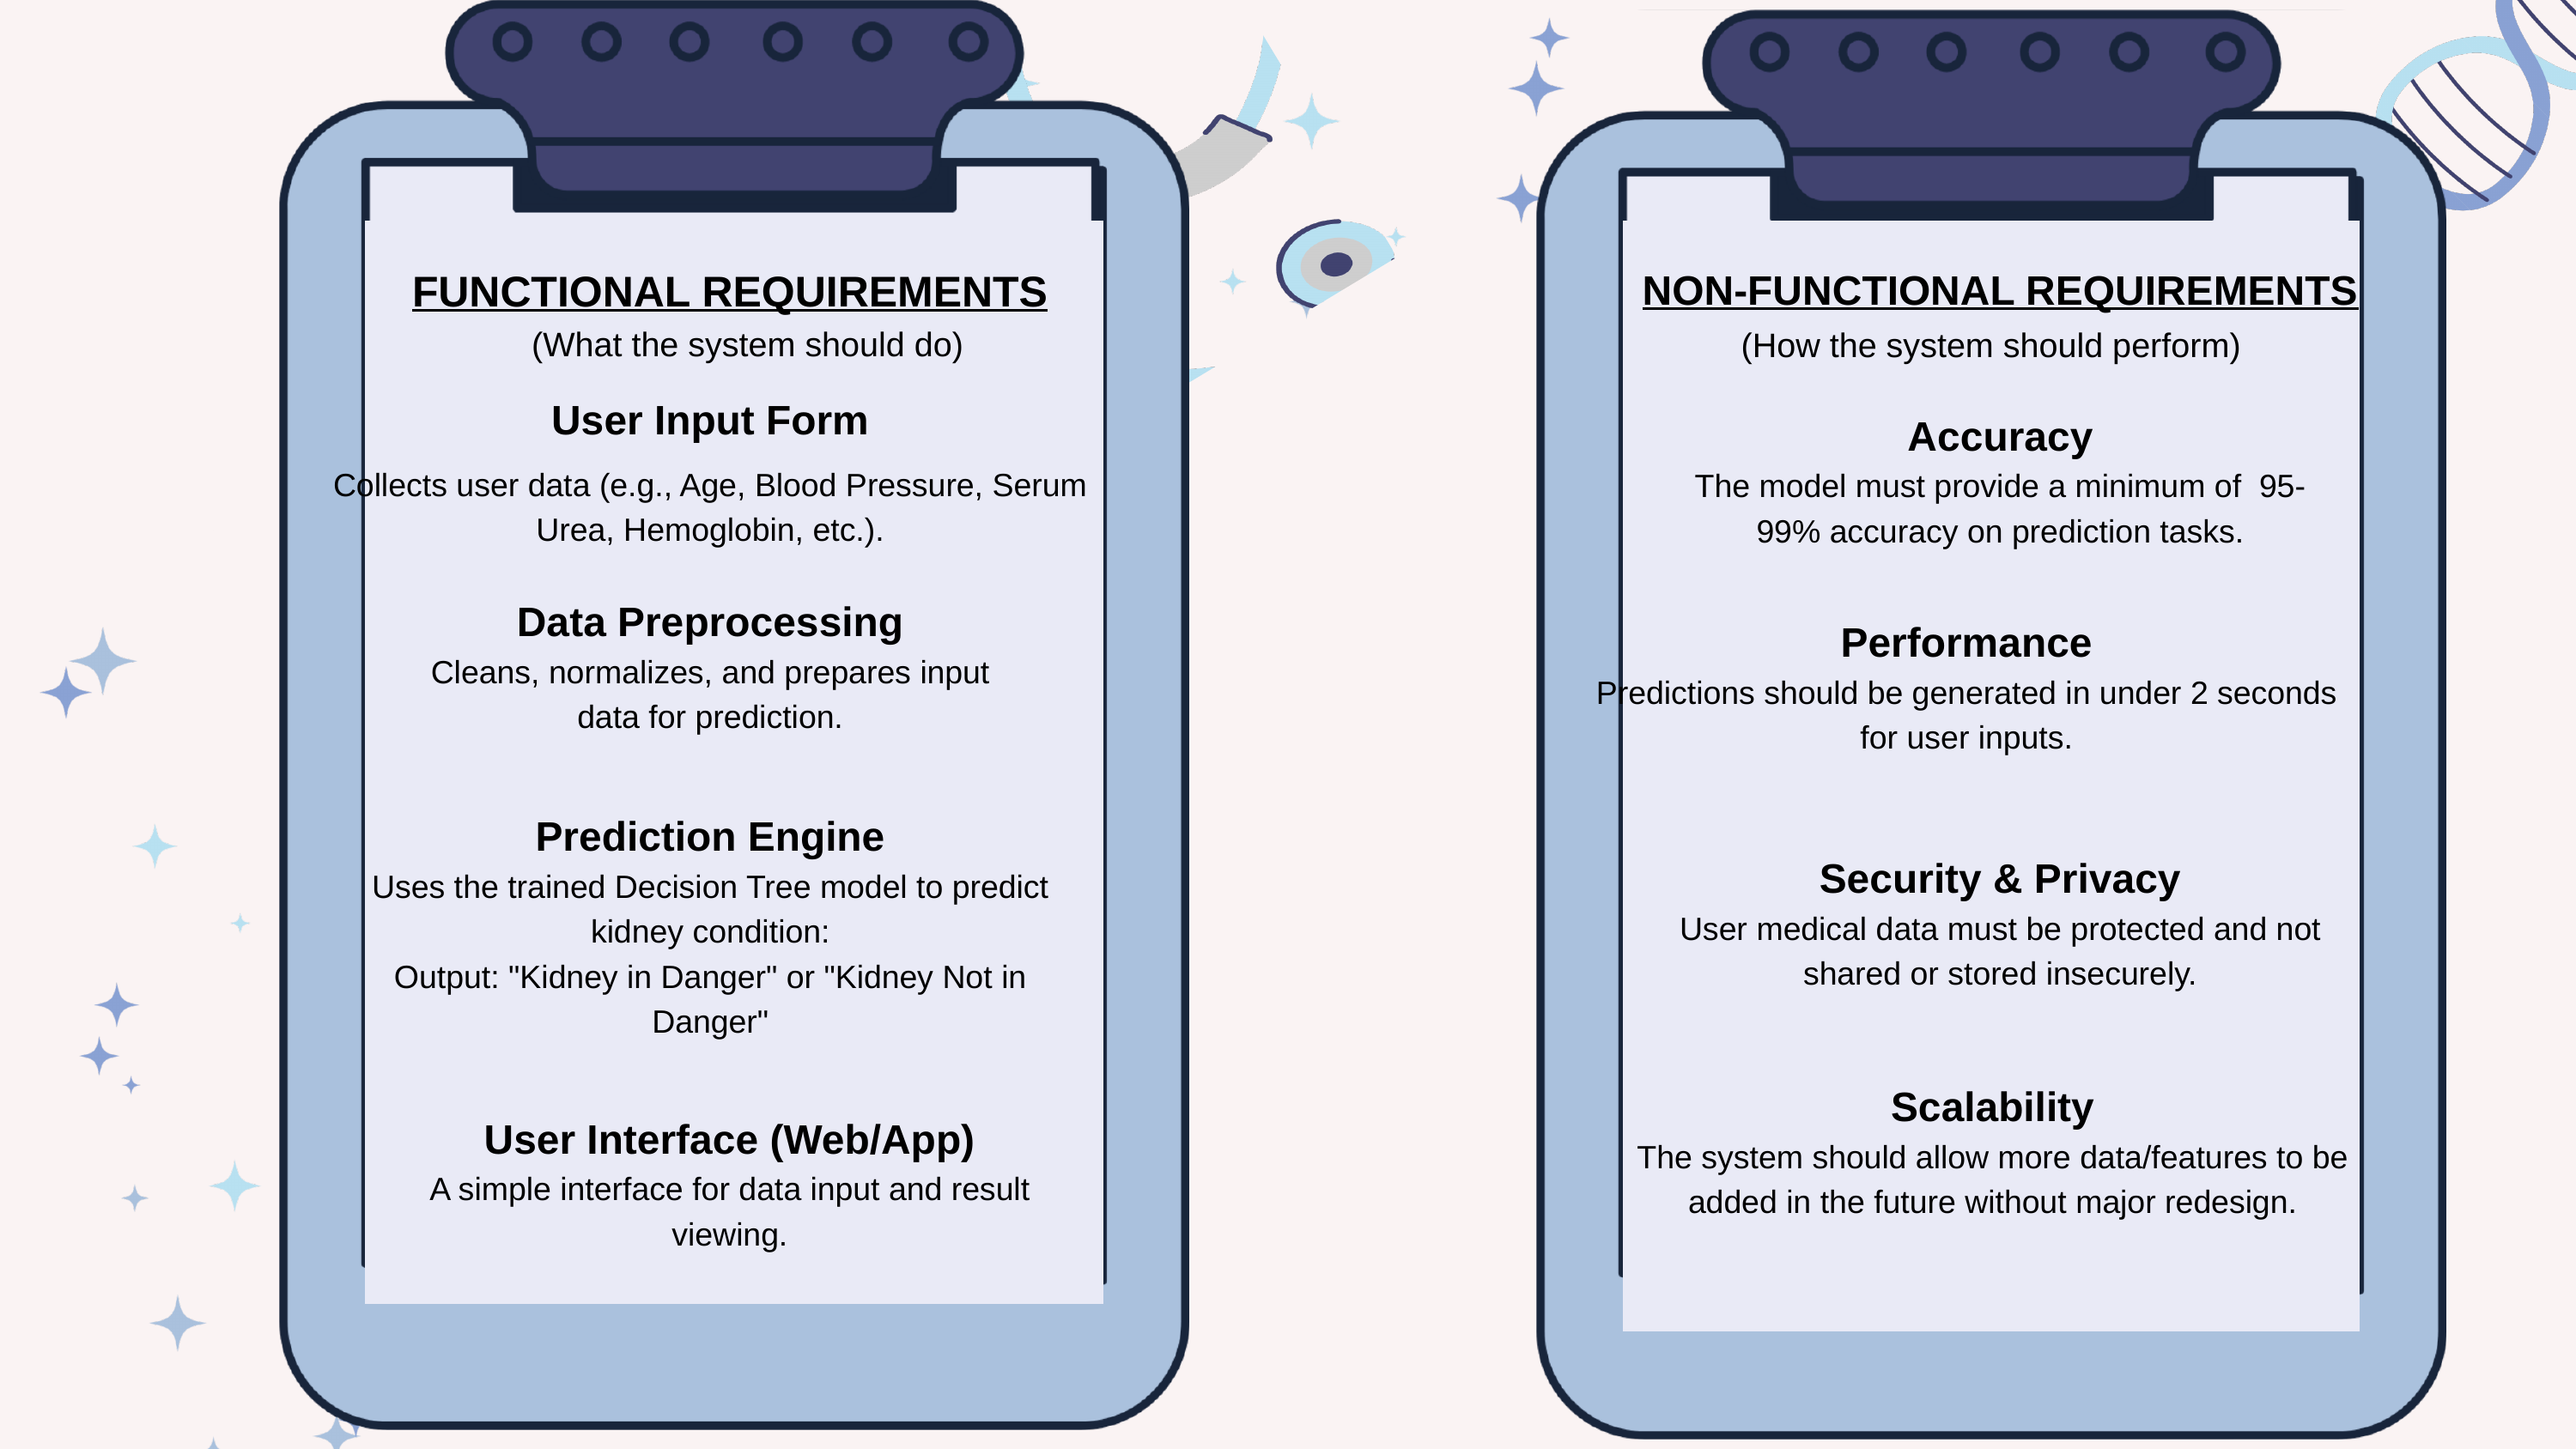

FUNCTIONAL REQUIREMENTS
NON-FUNCTIONAL REQUIREMENTS
(What the system should do)

(How the system should perform)

User Input Form

Collects user data (e.g., Age, Blood Pressure, Serum Urea, Hemoglobin, etc.).

Accuracy
The model must provide a minimum of  95-99% accuracy on prediction tasks.

Data Preprocessing
Cleans, normalizes, and prepares input data for prediction.

Performance
Predictions should be generated in under 2 seconds for user inputs.

Prediction Engine
Uses the trained Decision Tree model to predict kidney condition:
Output: "Kidney in Danger" or "Kidney Not in Danger"

Security & Privacy
User medical data must be protected and not shared or stored insecurely.

Scalability
The system should allow more data/features to be added in the future without major redesign.
User Interface (Web/App)
A simple interface for data input and result viewing.